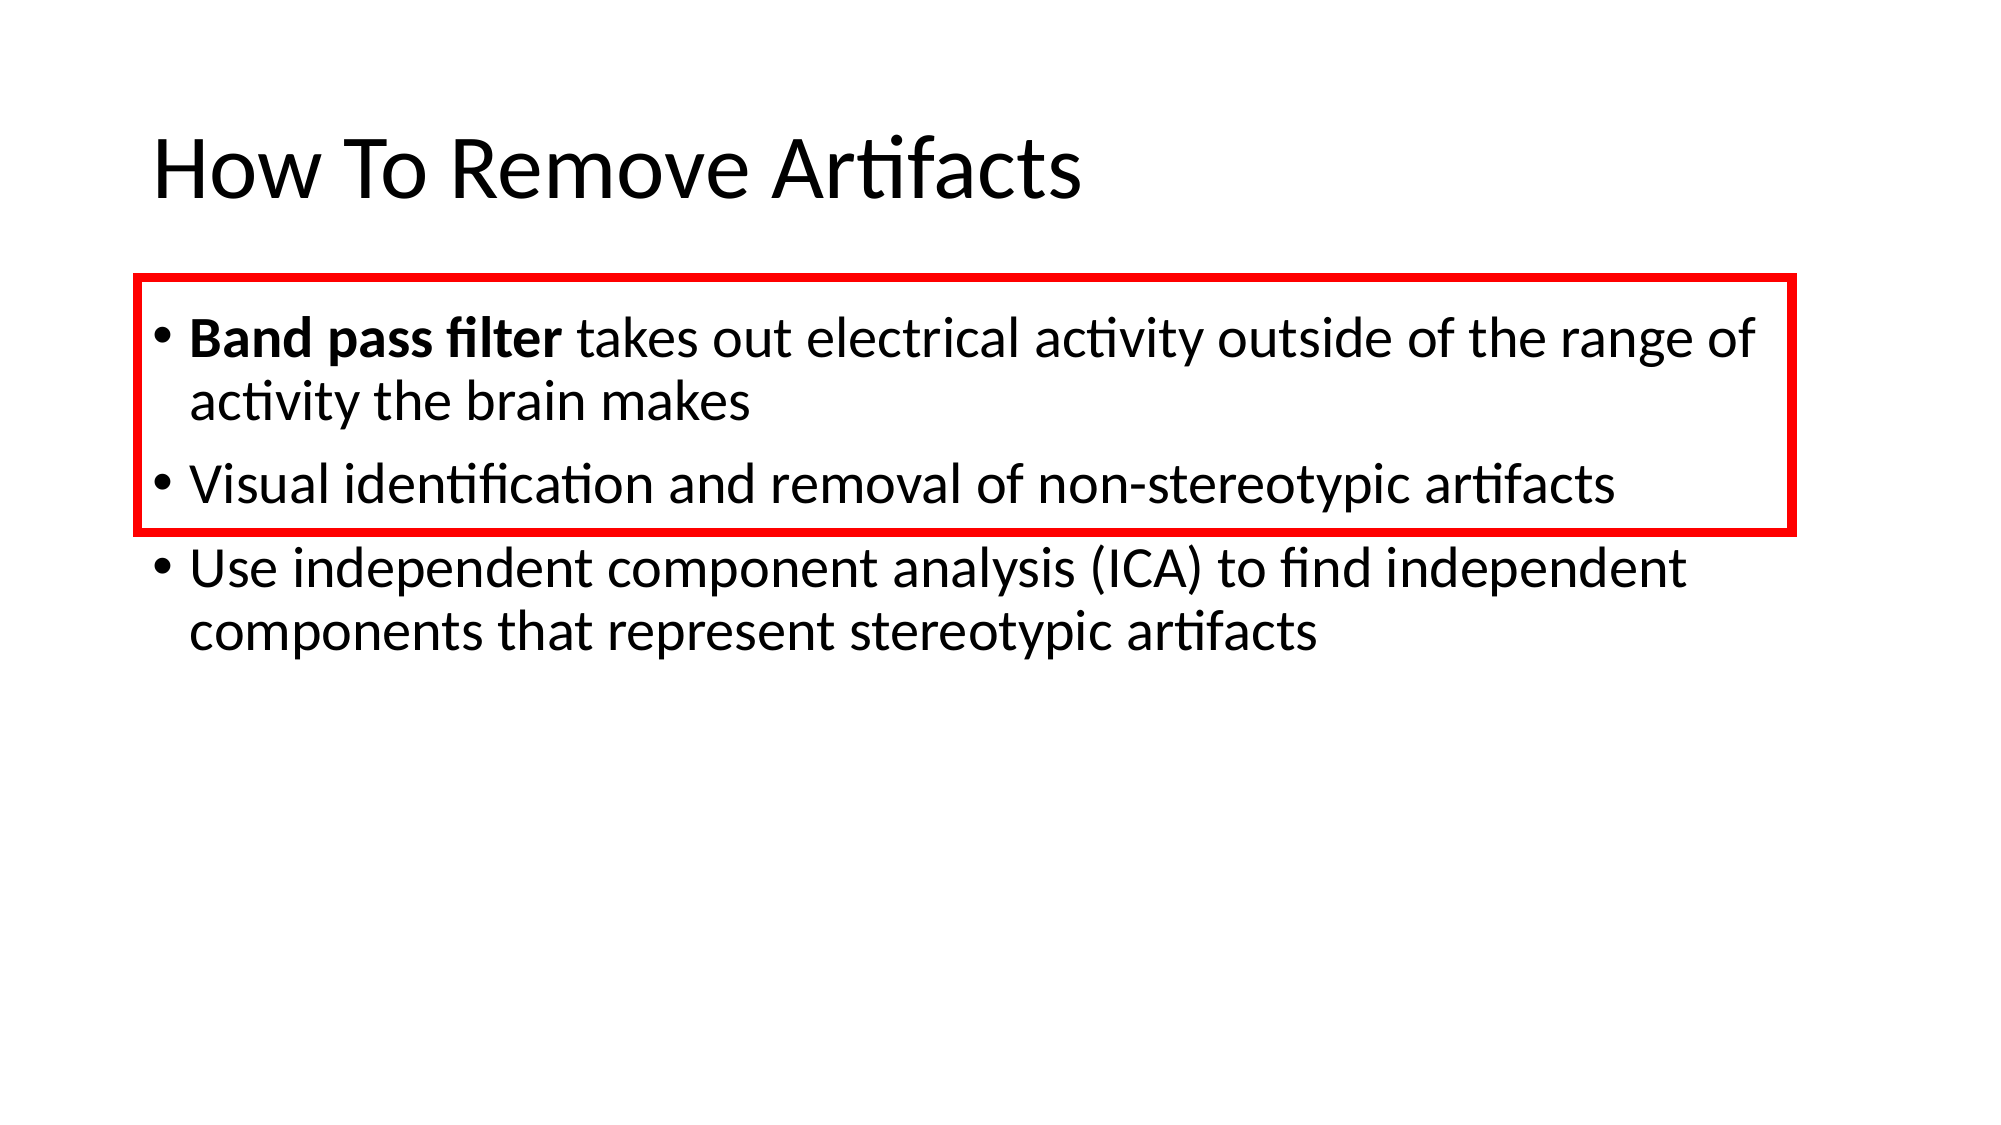

# How To Remove Artifacts

Band pass filter takes out electrical activity outside of the range of activity the brain makes
Visual identification and removal of non-stereotypic artifacts
Use independent component analysis (ICA) to find independent components that represent stereotypic artifacts